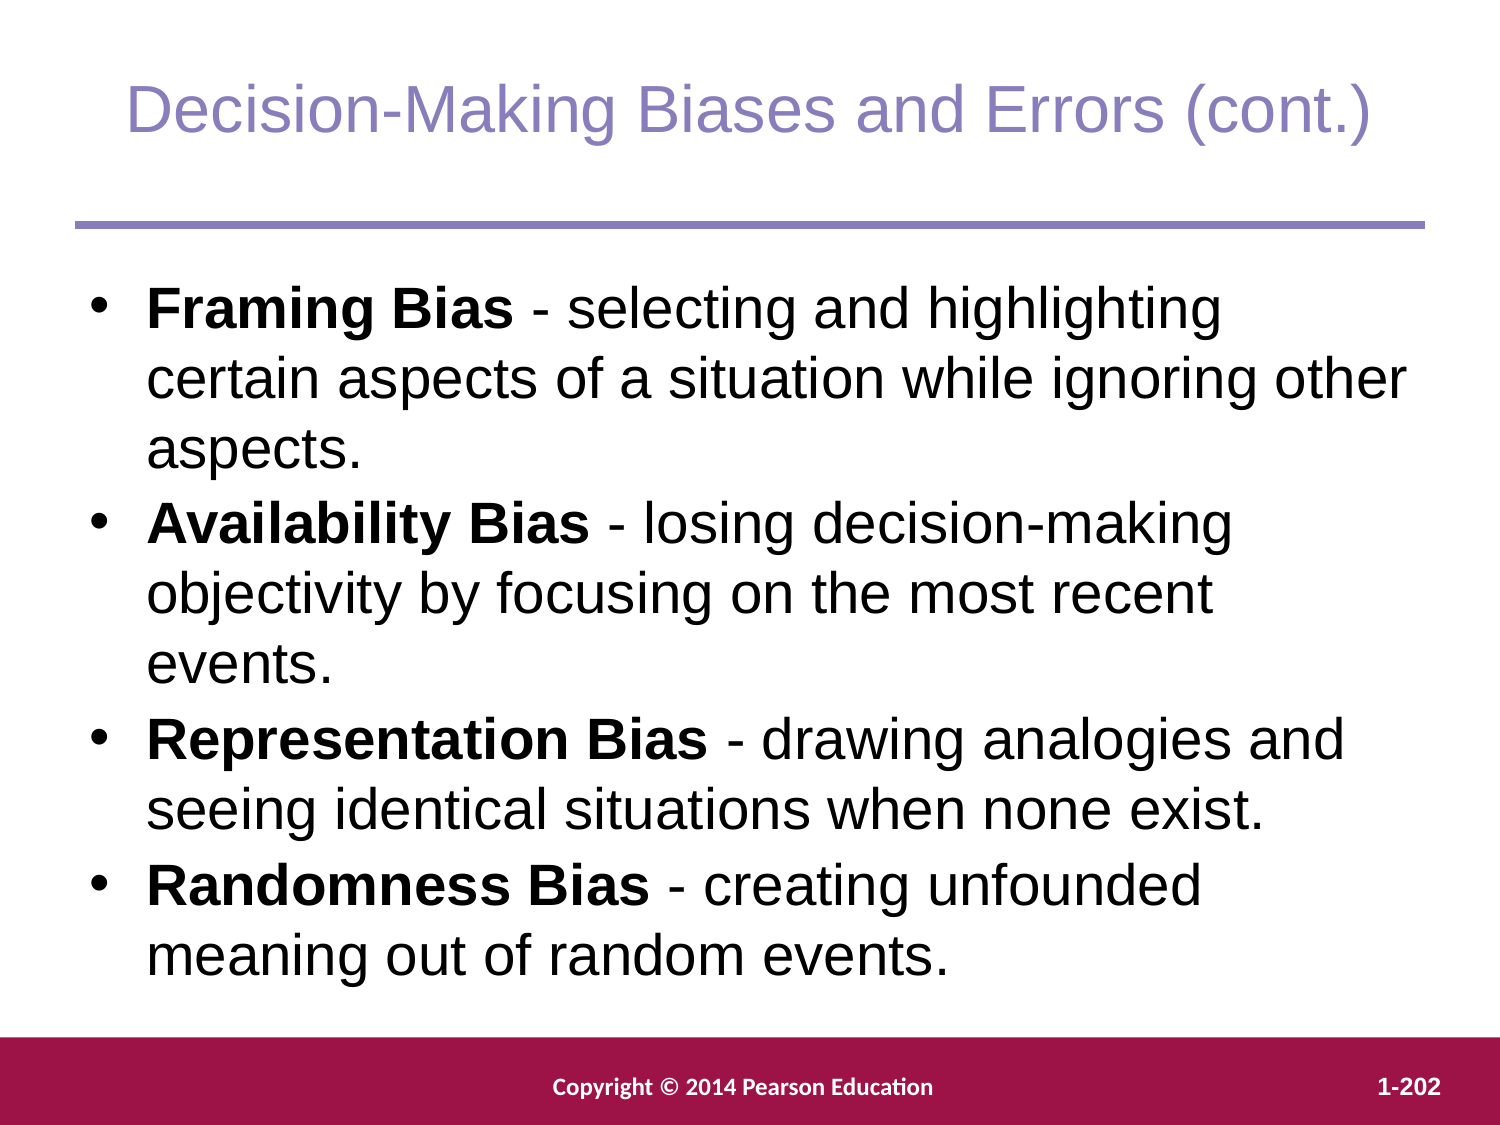

Decision-Making Biases and Errors (cont.)
Framing Bias - selecting and highlighting certain aspects of a situation while ignoring other aspects.
Availability Bias - losing decision-making objectivity by focusing on the most recent events.
Representation Bias - drawing analogies and seeing identical situations when none exist.
Randomness Bias - creating unfounded meaning out of random events.